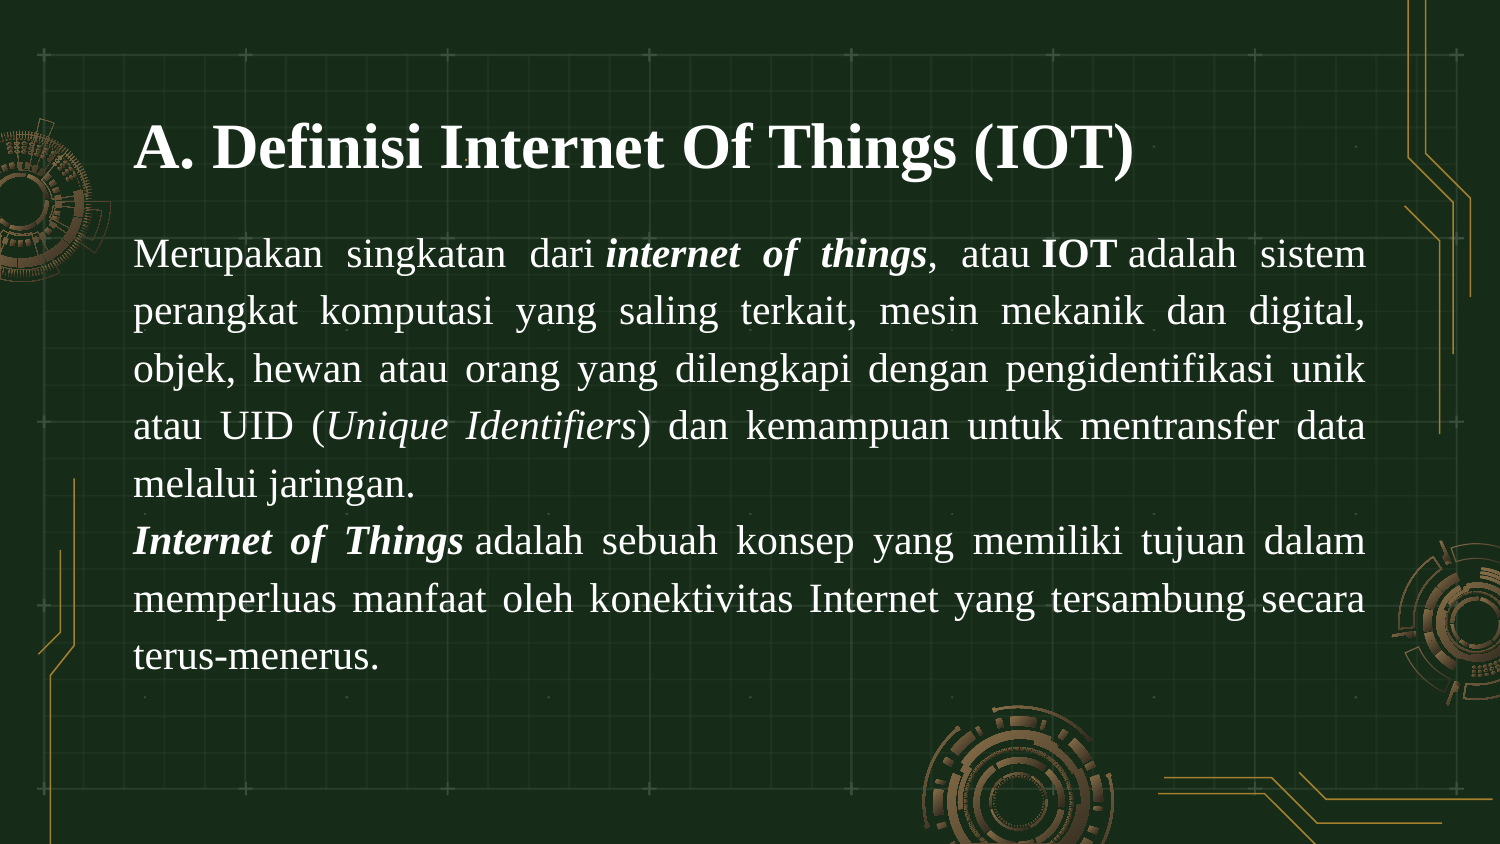

# A. Definisi Internet Of Things (IOT)
Merupakan singkatan dari internet of things, atau IOT adalah sistem perangkat komputasi yang saling terkait, mesin mekanik dan digital, objek, hewan atau orang yang dilengkapi dengan pengidentifikasi unik atau UID (Unique Identifiers) dan kemampuan untuk mentransfer data melalui jaringan.
Internet of Things adalah sebuah konsep yang memiliki tujuan dalam memperluas manfaat oleh konektivitas Internet yang tersambung secara terus-menerus.